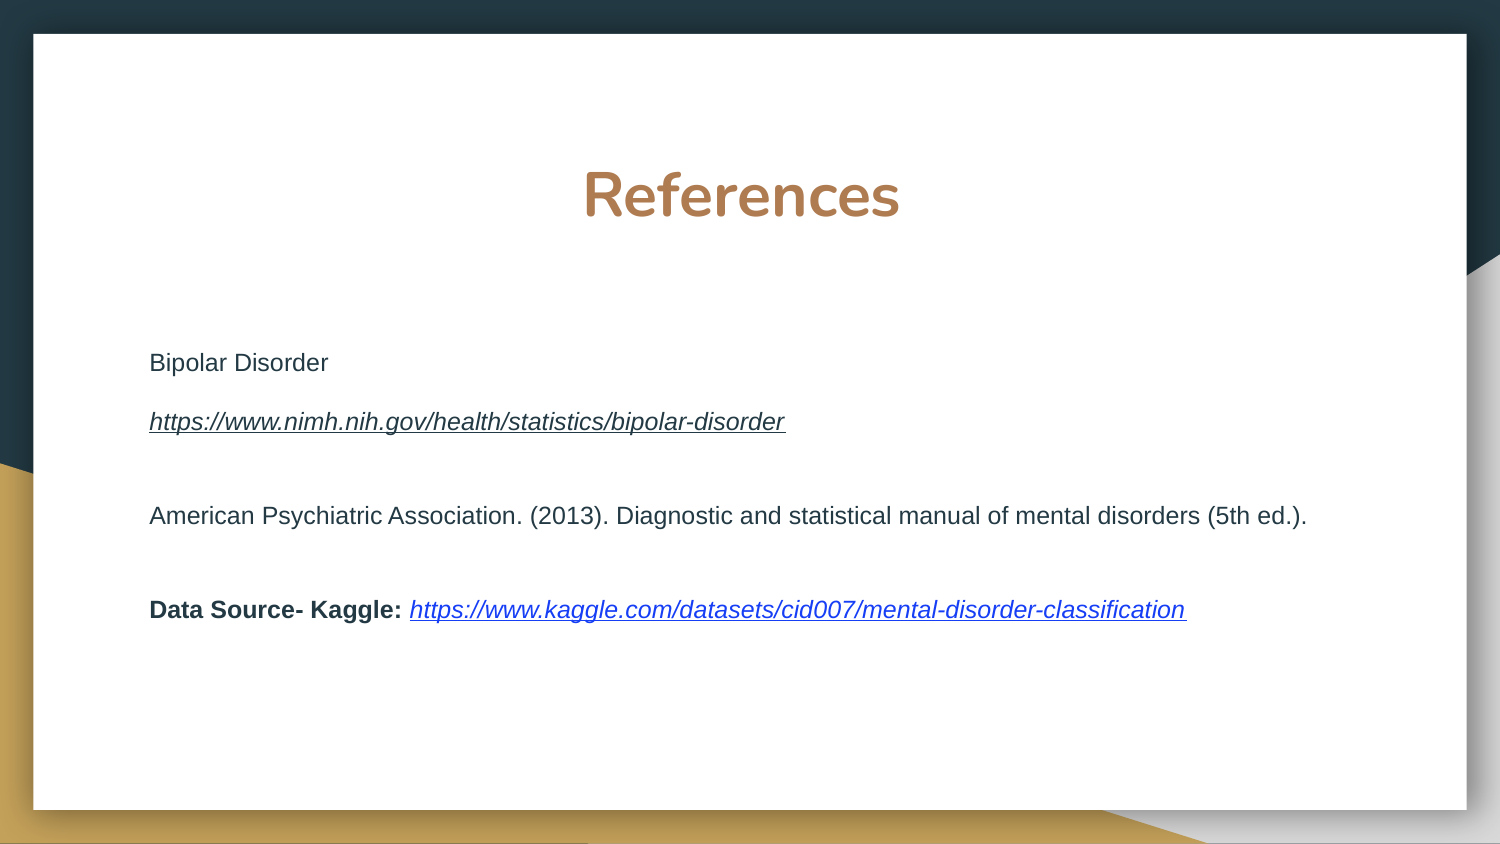

# References
Bipolar Disorder
https://www.nimh.nih.gov/health/statistics/bipolar-disorder
American Psychiatric Association. (2013). Diagnostic and statistical manual of mental disorders (5th ed.).
Data Source- Kaggle: https://www.kaggle.com/datasets/cid007/mental-disorder-classification